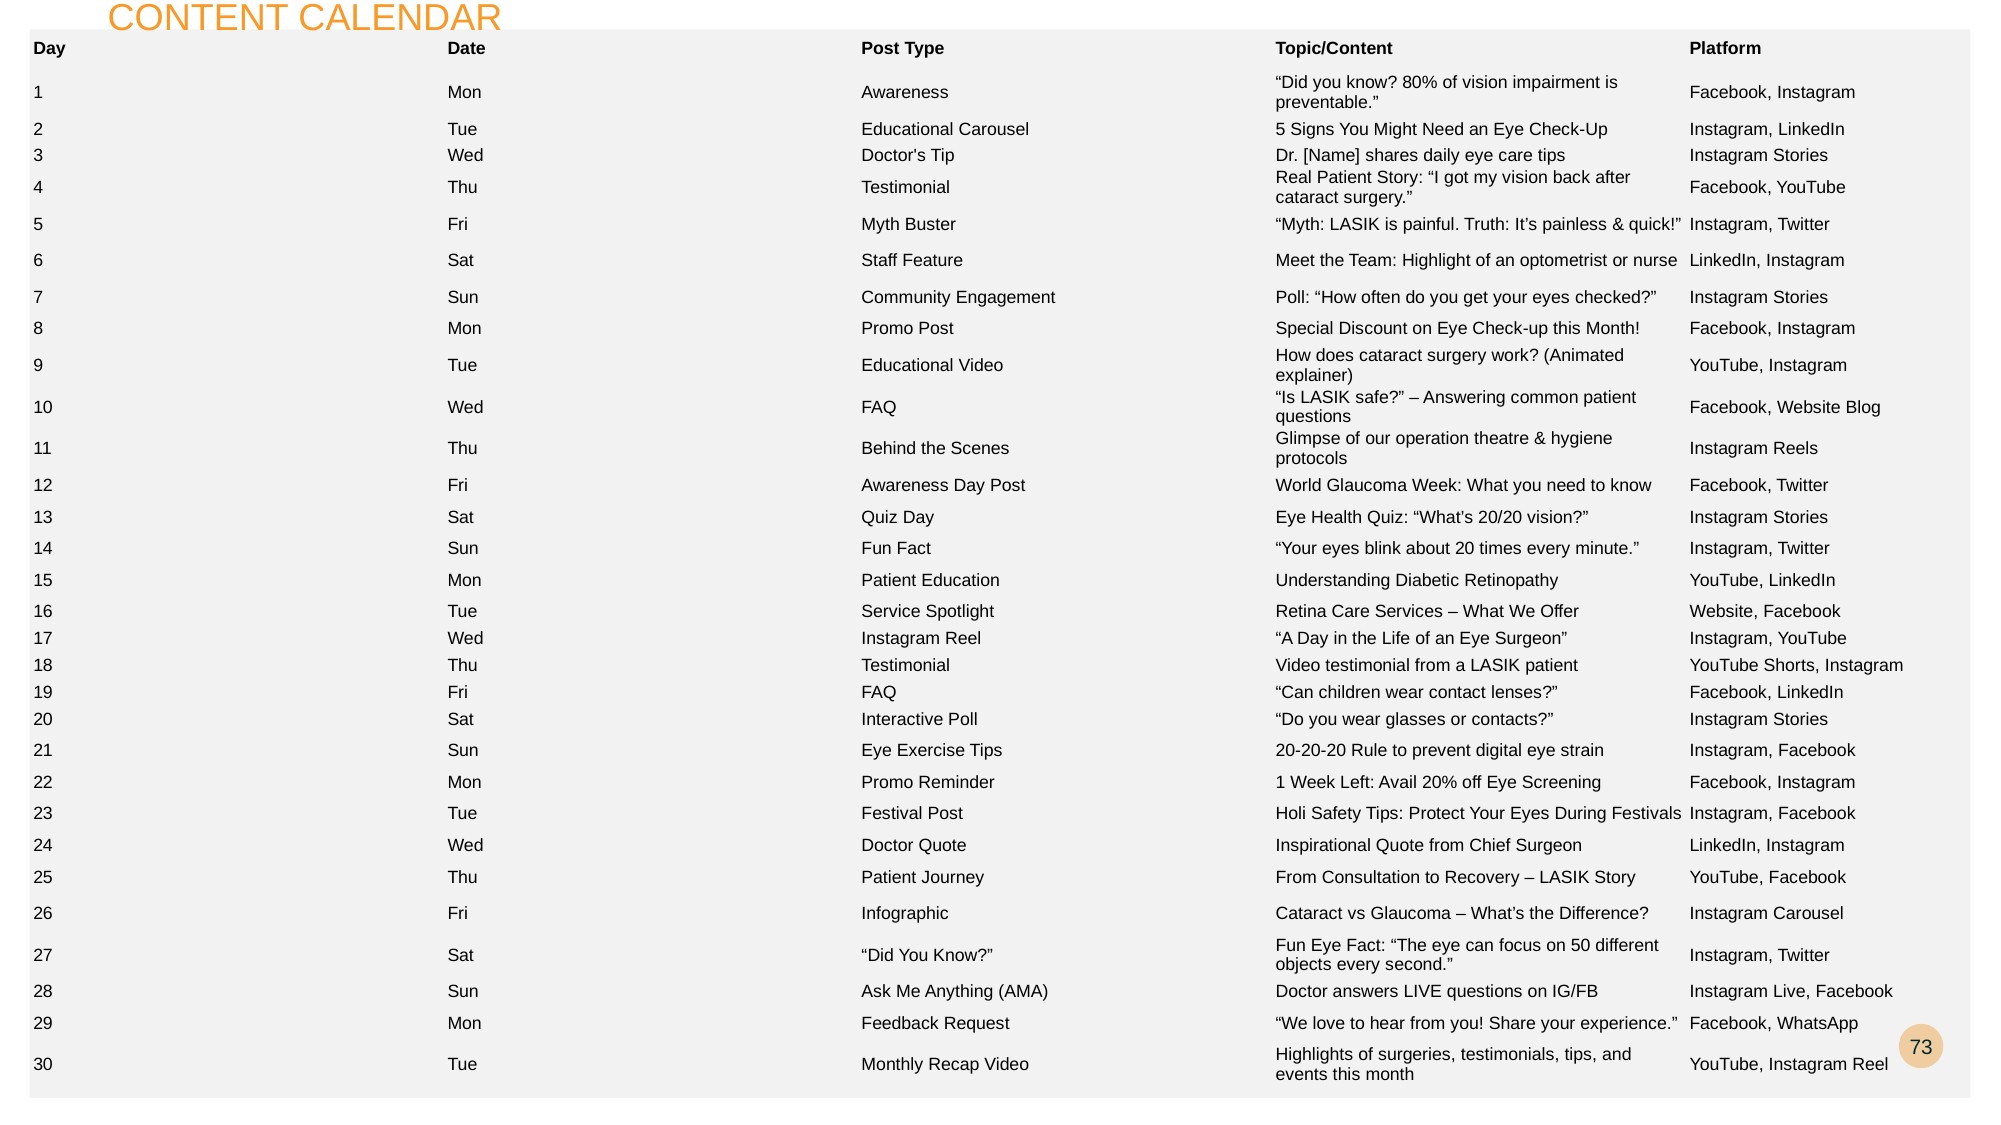

CONTENT CALENDAR
| Day | Date | Post Type | Topic/Content | Platform |
| --- | --- | --- | --- | --- |
| 1 | Mon | Awareness | “Did you know? 80% of vision impairment is preventable.” | Facebook, Instagram |
| 2 | Tue | Educational Carousel | 5 Signs You Might Need an Eye Check-Up | Instagram, LinkedIn |
| 3 | Wed | Doctor's Tip | Dr. [Name] shares daily eye care tips | Instagram Stories |
| 4 | Thu | Testimonial | Real Patient Story: “I got my vision back after cataract surgery.” | Facebook, YouTube |
| 5 | Fri | Myth Buster | “Myth: LASIK is painful. Truth: It’s painless & quick!” | Instagram, Twitter |
| 6 | Sat | Staff Feature | Meet the Team: Highlight of an optometrist or nurse | LinkedIn, Instagram |
| 7 | Sun | Community Engagement | Poll: “How often do you get your eyes checked?” | Instagram Stories |
| 8 | Mon | Promo Post | Special Discount on Eye Check-up this Month! | Facebook, Instagram |
| 9 | Tue | Educational Video | How does cataract surgery work? (Animated explainer) | YouTube, Instagram |
| 10 | Wed | FAQ | “Is LASIK safe?” – Answering common patient questions | Facebook, Website Blog |
| 11 | Thu | Behind the Scenes | Glimpse of our operation theatre & hygiene protocols | Instagram Reels |
| 12 | Fri | Awareness Day Post | World Glaucoma Week: What you need to know | Facebook, Twitter |
| 13 | Sat | Quiz Day | Eye Health Quiz: “What’s 20/20 vision?” | Instagram Stories |
| 14 | Sun | Fun Fact | “Your eyes blink about 20 times every minute.” | Instagram, Twitter |
| 15 | Mon | Patient Education | Understanding Diabetic Retinopathy | YouTube, LinkedIn |
| 16 | Tue | Service Spotlight | Retina Care Services – What We Offer | Website, Facebook |
| 17 | Wed | Instagram Reel | “A Day in the Life of an Eye Surgeon” | Instagram, YouTube |
| 18 | Thu | Testimonial | Video testimonial from a LASIK patient | YouTube Shorts, Instagram |
| 19 | Fri | FAQ | “Can children wear contact lenses?” | Facebook, LinkedIn |
| 20 | Sat | Interactive Poll | “Do you wear glasses or contacts?” | Instagram Stories |
| 21 | Sun | Eye Exercise Tips | 20-20-20 Rule to prevent digital eye strain | Instagram, Facebook |
| 22 | Mon | Promo Reminder | 1 Week Left: Avail 20% off Eye Screening | Facebook, Instagram |
| 23 | Tue | Festival Post | Holi Safety Tips: Protect Your Eyes During Festivals | Instagram, Facebook |
| 24 | Wed | Doctor Quote | Inspirational Quote from Chief Surgeon | LinkedIn, Instagram |
| 25 | Thu | Patient Journey | From Consultation to Recovery – LASIK Story | YouTube, Facebook |
| 26 | Fri | Infographic | Cataract vs Glaucoma – What’s the Difference? | Instagram Carousel |
| 27 | Sat | “Did You Know?” | Fun Eye Fact: “The eye can focus on 50 different objects every second.” | Instagram, Twitter |
| 28 | Sun | Ask Me Anything (AMA) | Doctor answers LIVE questions on IG/FB | Instagram Live, Facebook |
| 29 | Mon | Feedback Request | “We love to hear from you! Share your experience.” | Facebook, WhatsApp |
| 30 | Tue | Monthly Recap Video | Highlights of surgeries, testimonials, tips, and events this month | YouTube, Instagram Reel |
73